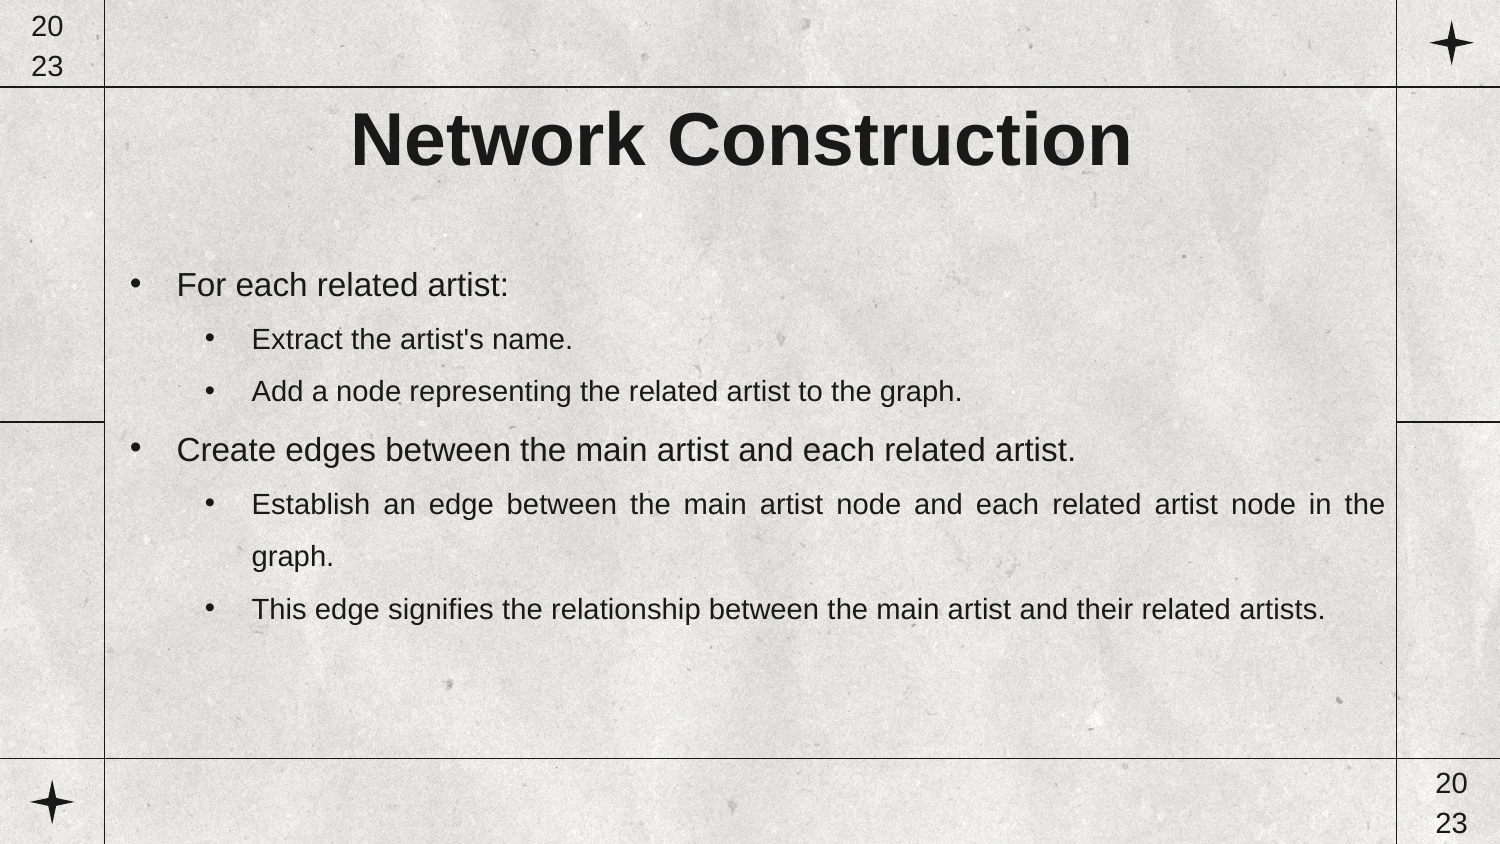

# Network Construction
For each related artist:
Extract the artist's name.
Add a node representing the related artist to the graph.
Create edges between the main artist and each related artist.
Establish an edge between the main artist node and each related artist node in the graph.
This edge signifies the relationship between the main artist and their related artists.